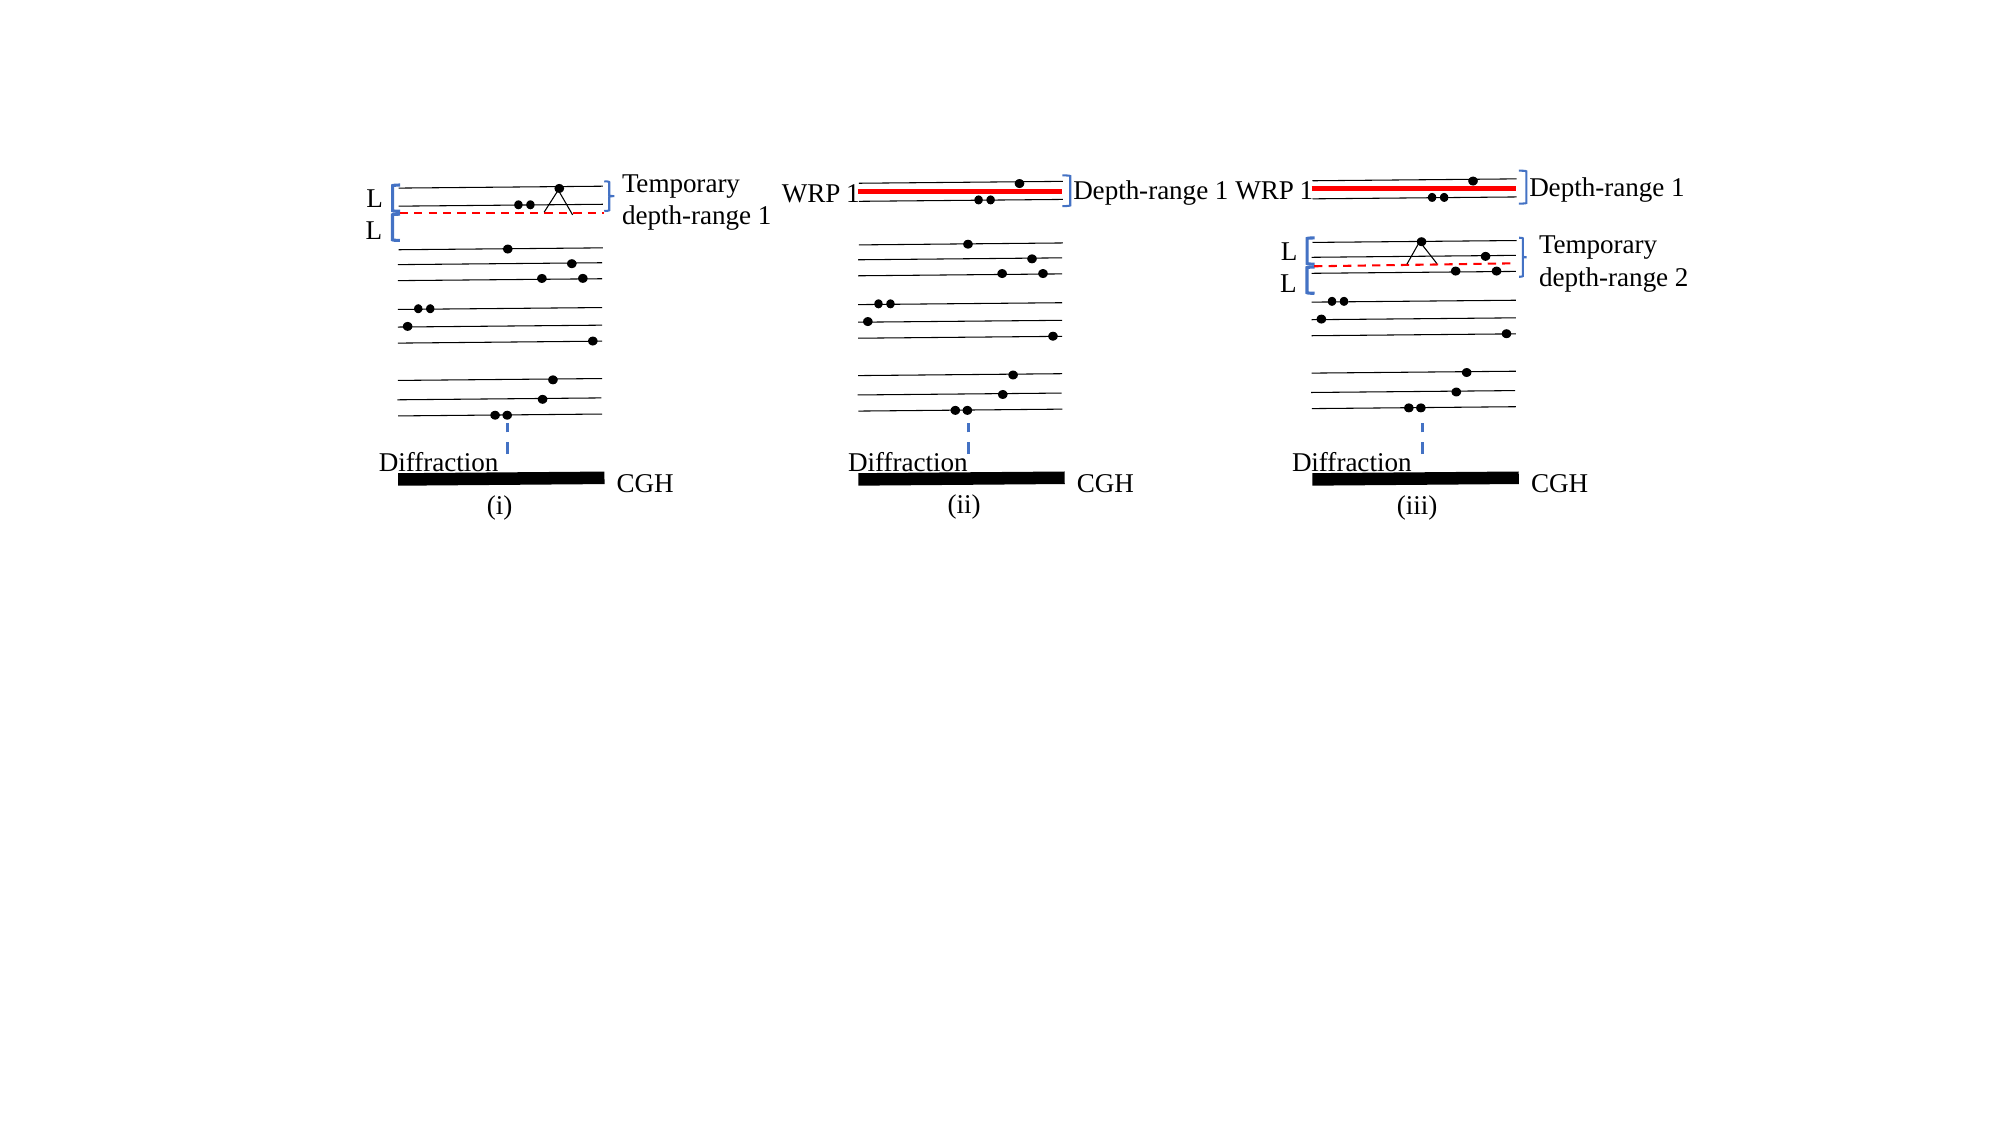

Temporary depth-range 1
Depth-range 1

Depth-range 1
WRP 1
WRP 1

L

L

Temporary depth-range 2
L

L

Diffraction
Diffraction
Diffraction
CGH
CGH
CGH
(ii)
(iii)
(i)